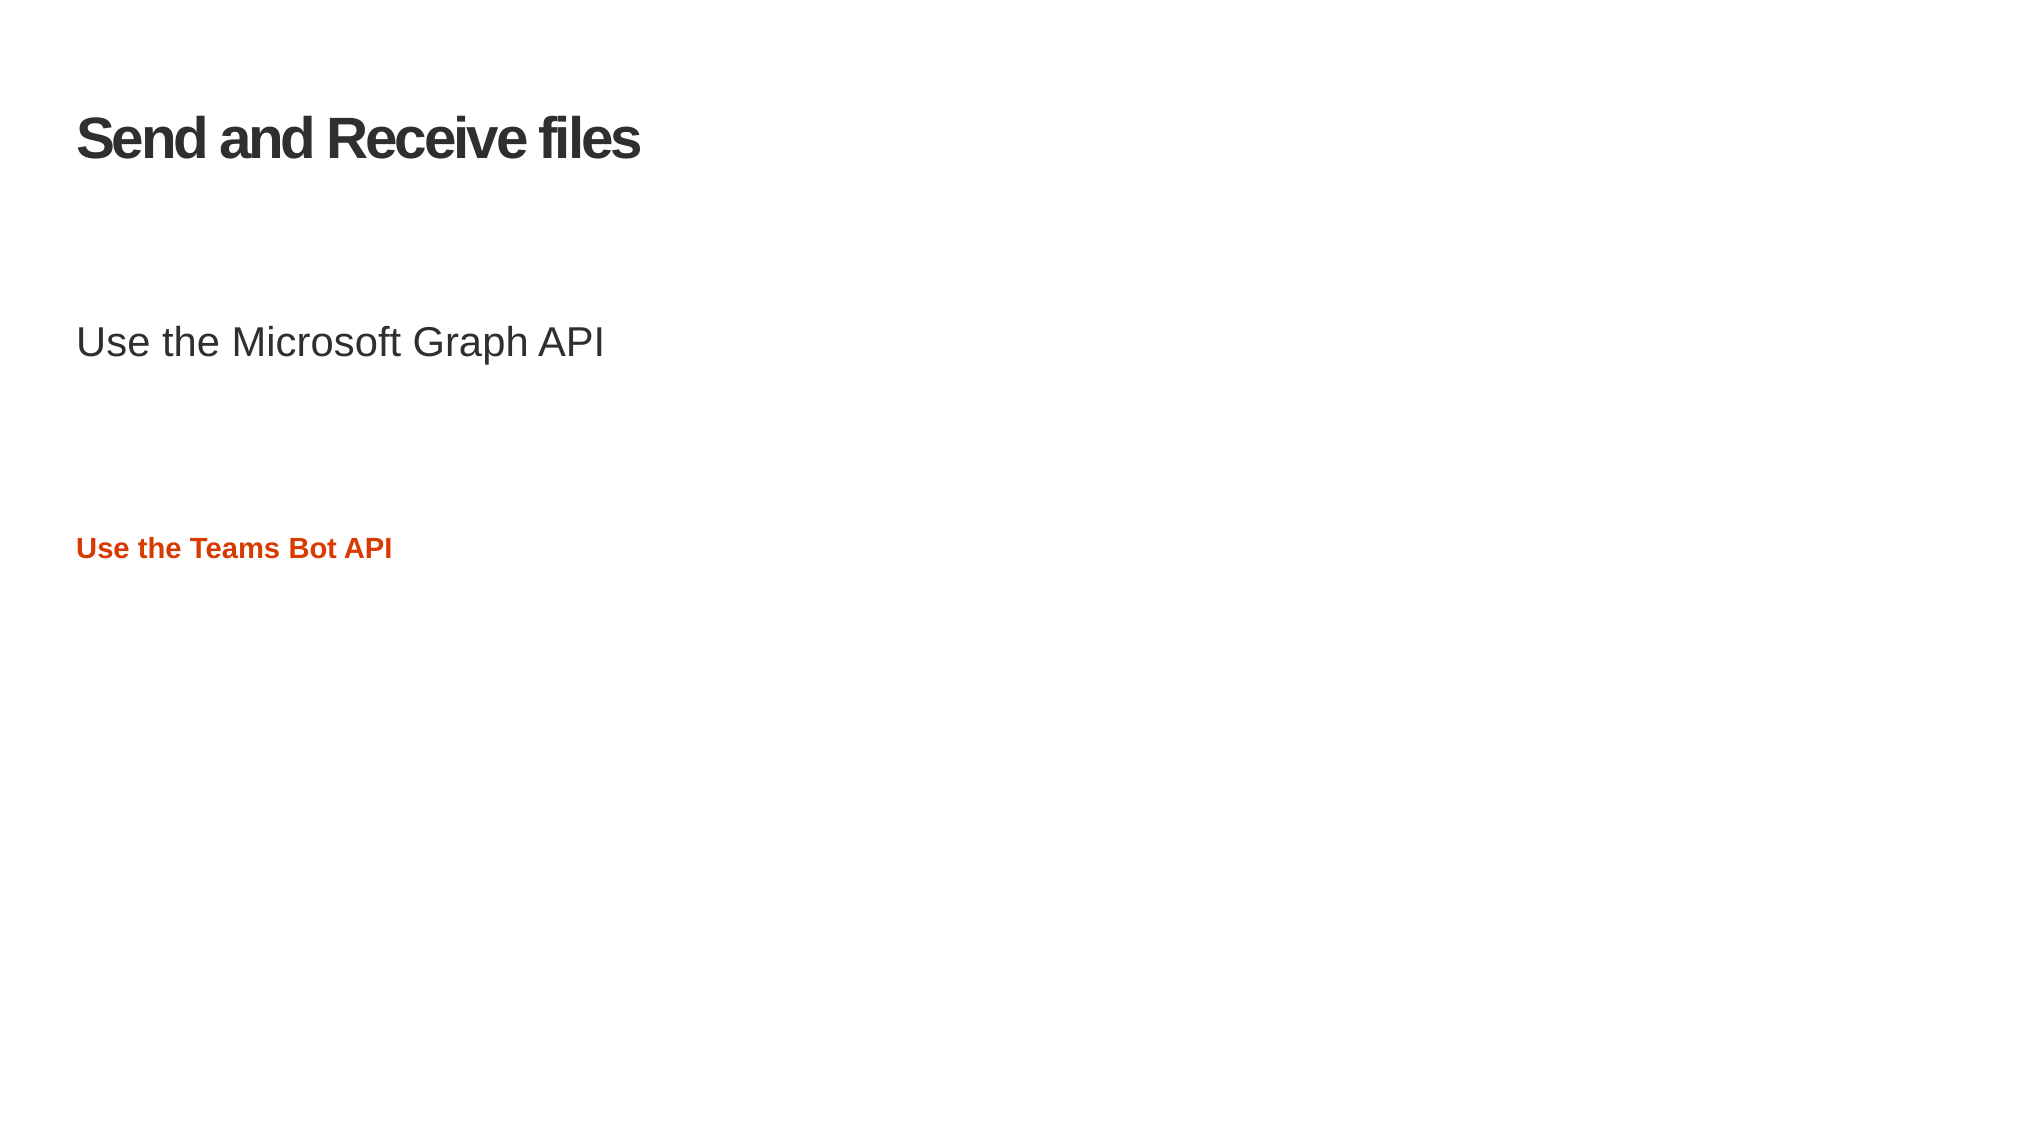

# Send and Receive files
Use the Microsoft Graph API
Use the Teams Bot API